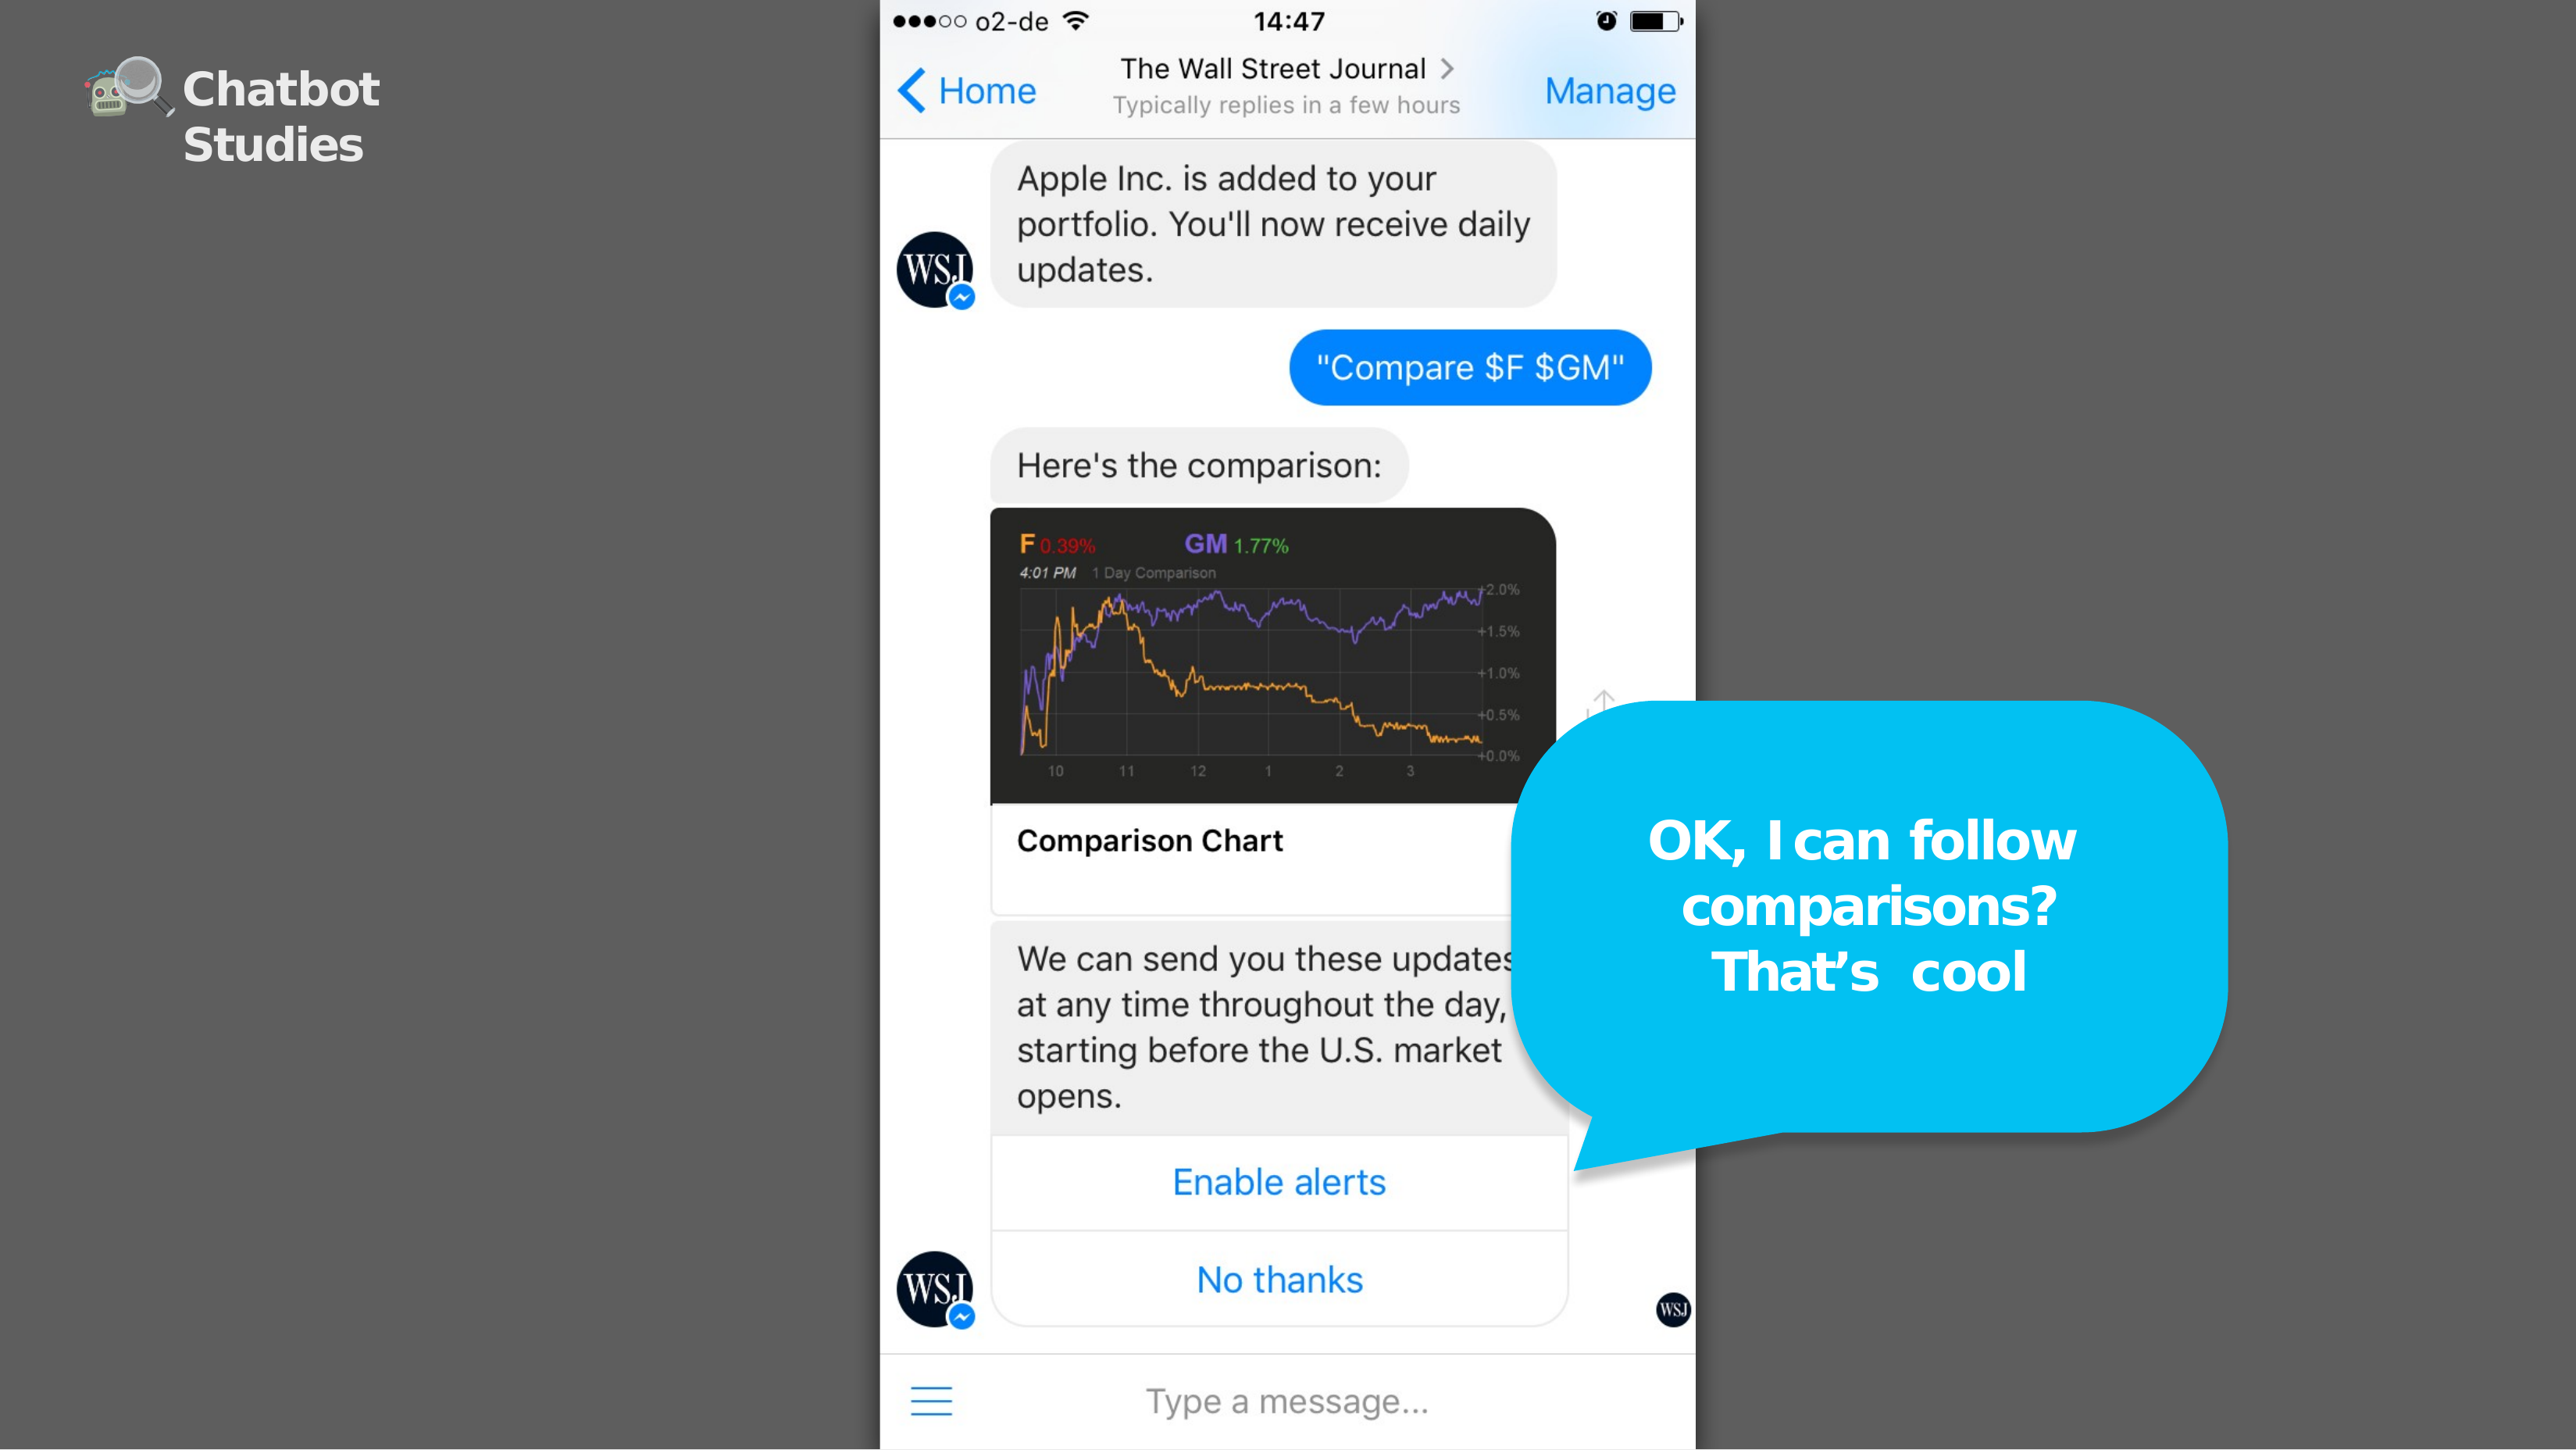

Chatbot Studies

OK, I can follow  comparisons? That’s  cool